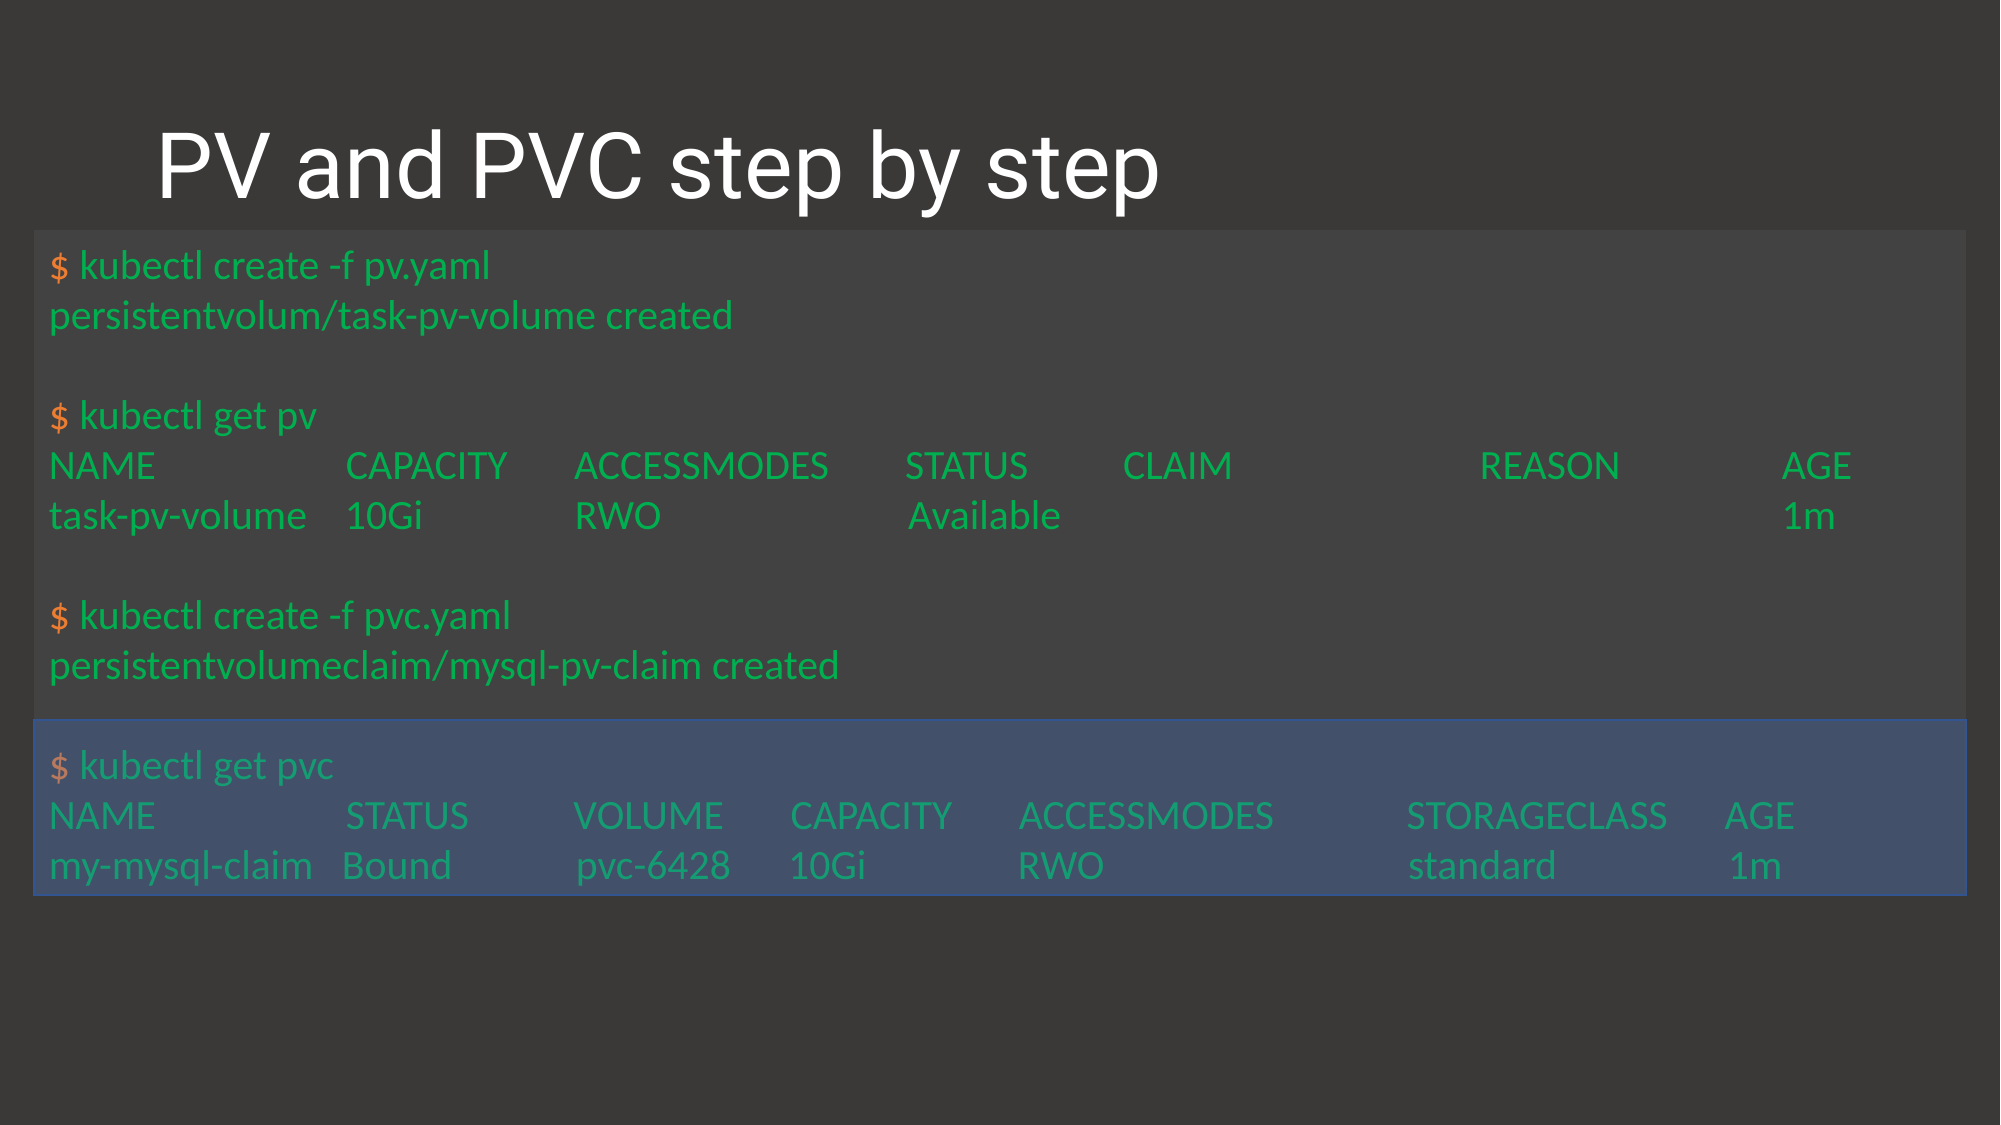

# PV and PVC step by step
$ kubectl create -f pv.yaml
persistentvolum/task-pv-volume created

$ kubectl get pv
NAME                    CAPACITY       ACCESSMODES        STATUS          CLAIM                          REASON                 AGE
task-pv-volume    10Gi                RWO                          Available                                                                            1m

$ kubectl create -f pvc.yaml
persistentvolumeclaim/mysql-pv-claim created

$ kubectl get pvc
NAME                    STATUS           VOLUME       CAPACITY       ACCESSMODES              STORAGECLASS      AGE
my-mysql-claim   Bound             pvc-6428      10Gi                RWO                                standard                  1m